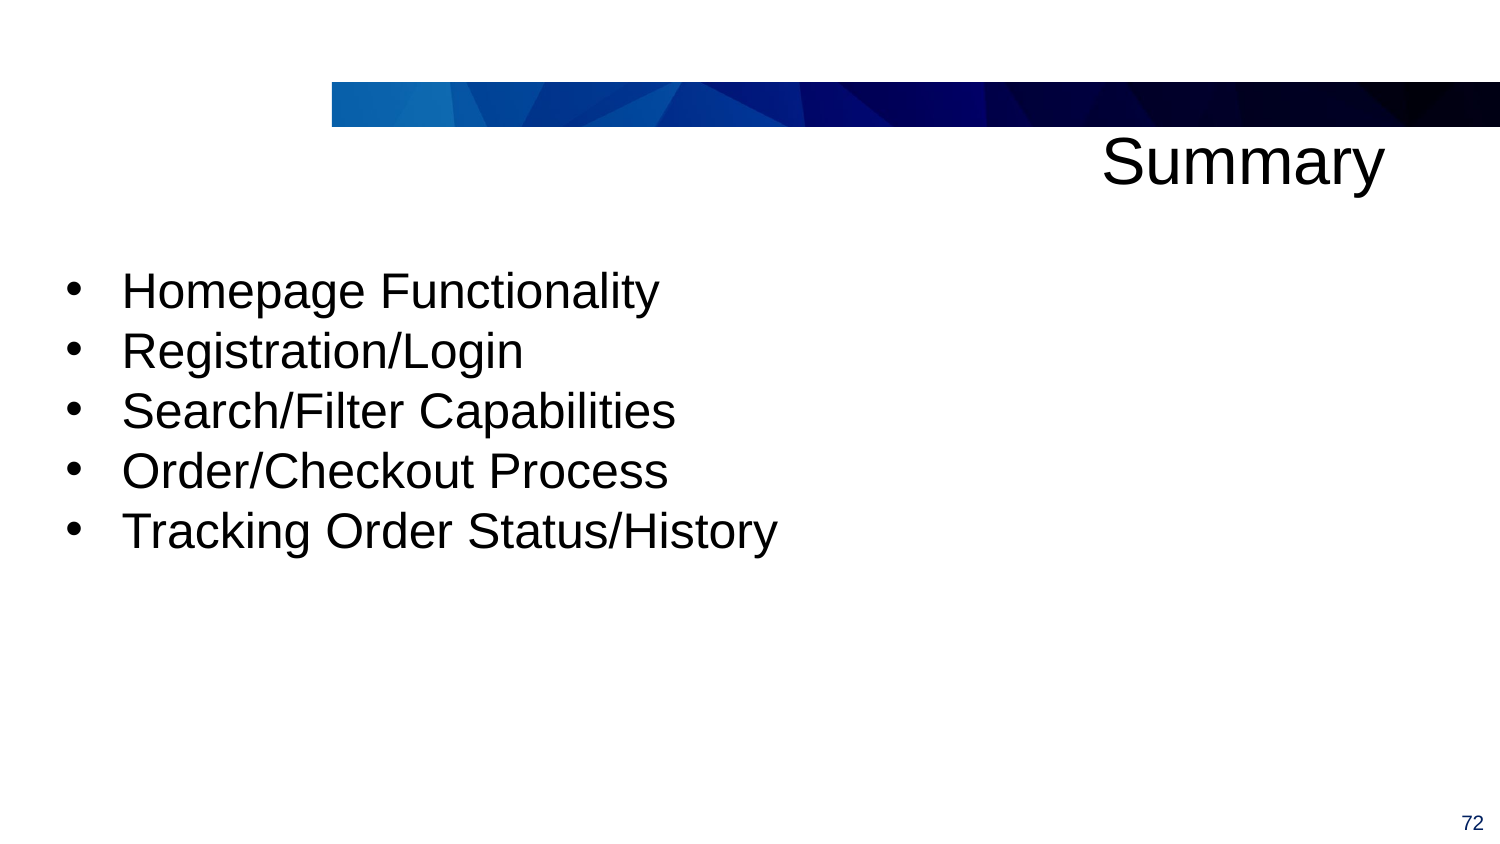

Summary
Homepage Functionality
Registration/Login
Search/Filter Capabilities
Order/Checkout Process
Tracking Order Status/History